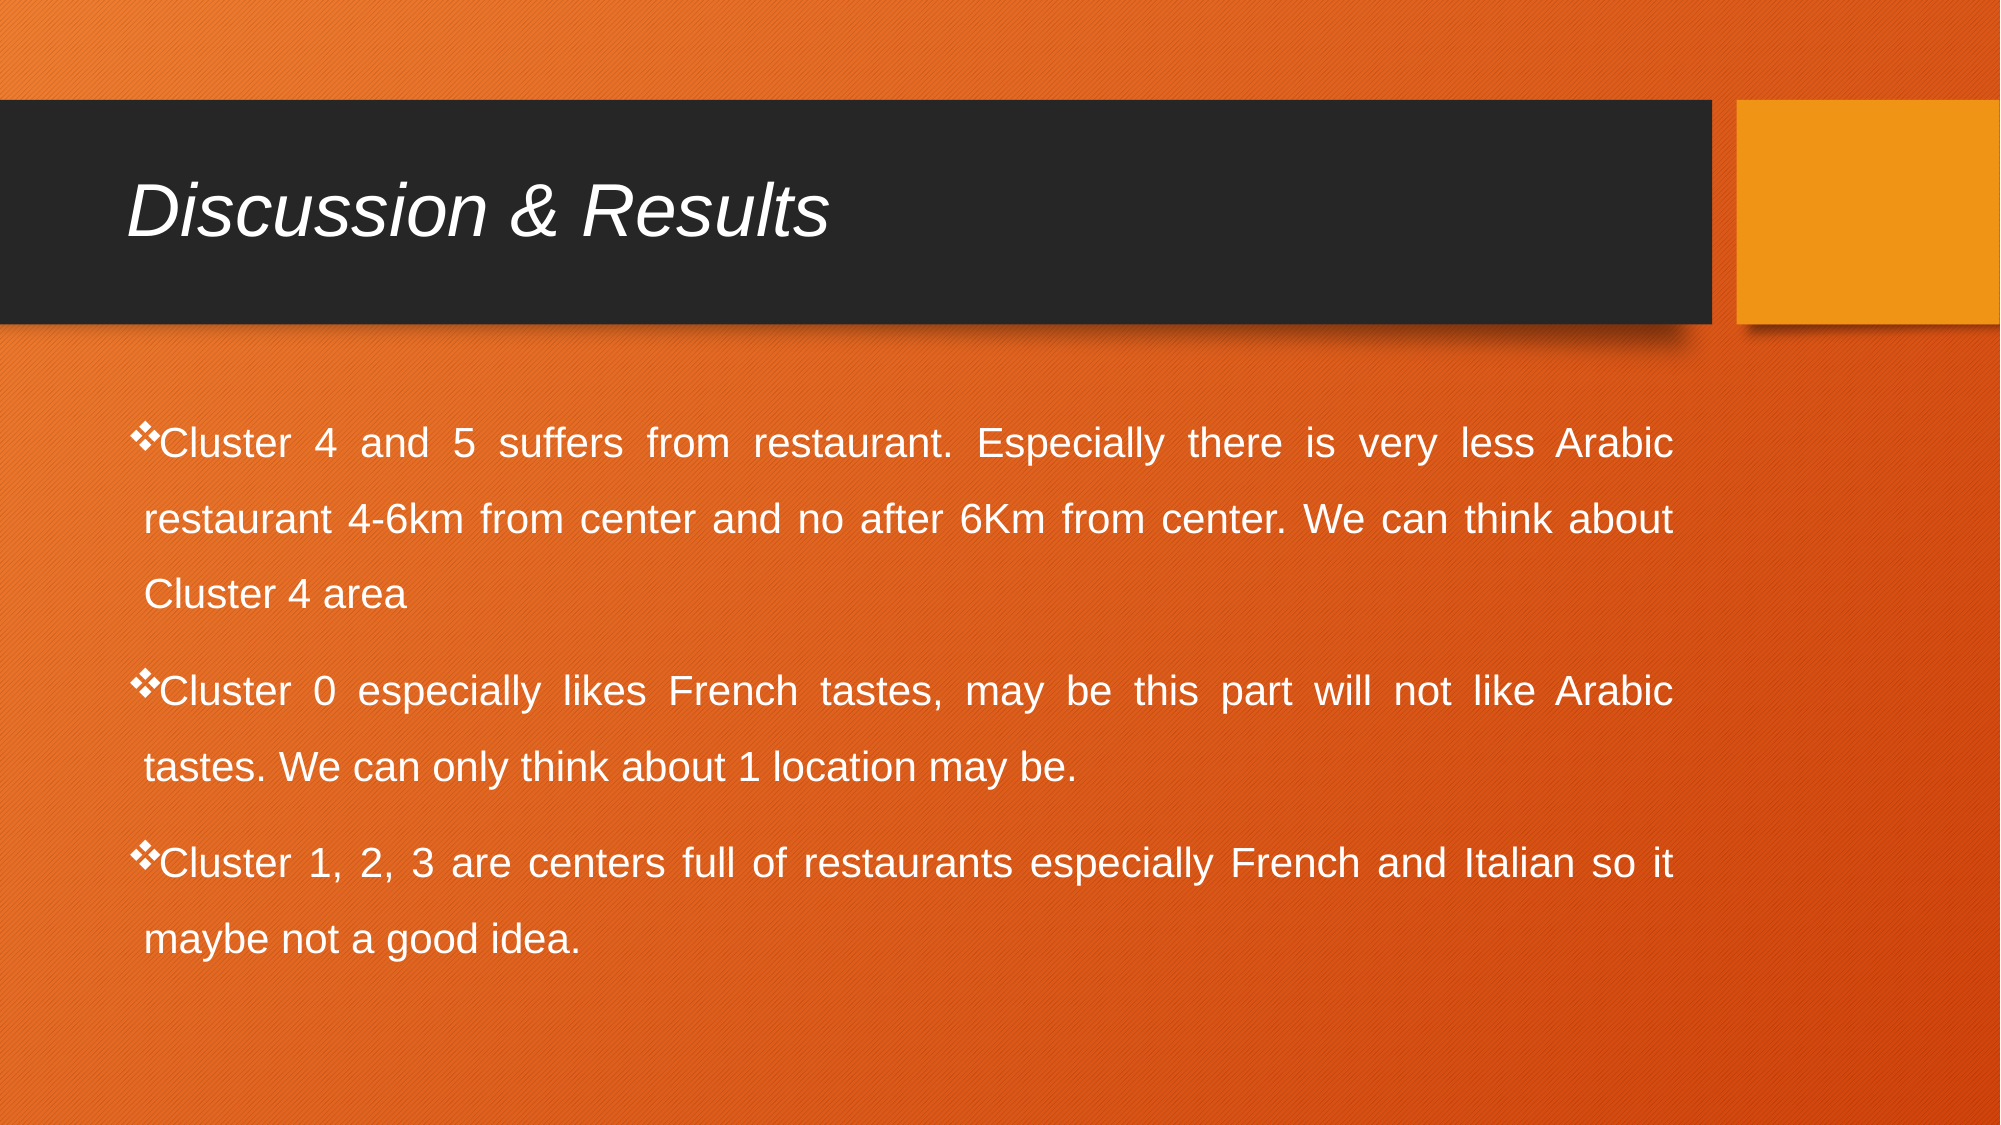

# Discussion & Results
Cluster 4 and 5 suffers from restaurant. Especially there is very less Arabic restaurant 4-6km from center and no after 6Km from center. We can think about Cluster 4 area
Cluster 0 especially likes French tastes, may be this part will not like Arabic tastes. We can only think about 1 location may be.
Cluster 1, 2, 3 are centers full of restaurants especially French and Italian so it maybe not a good idea.